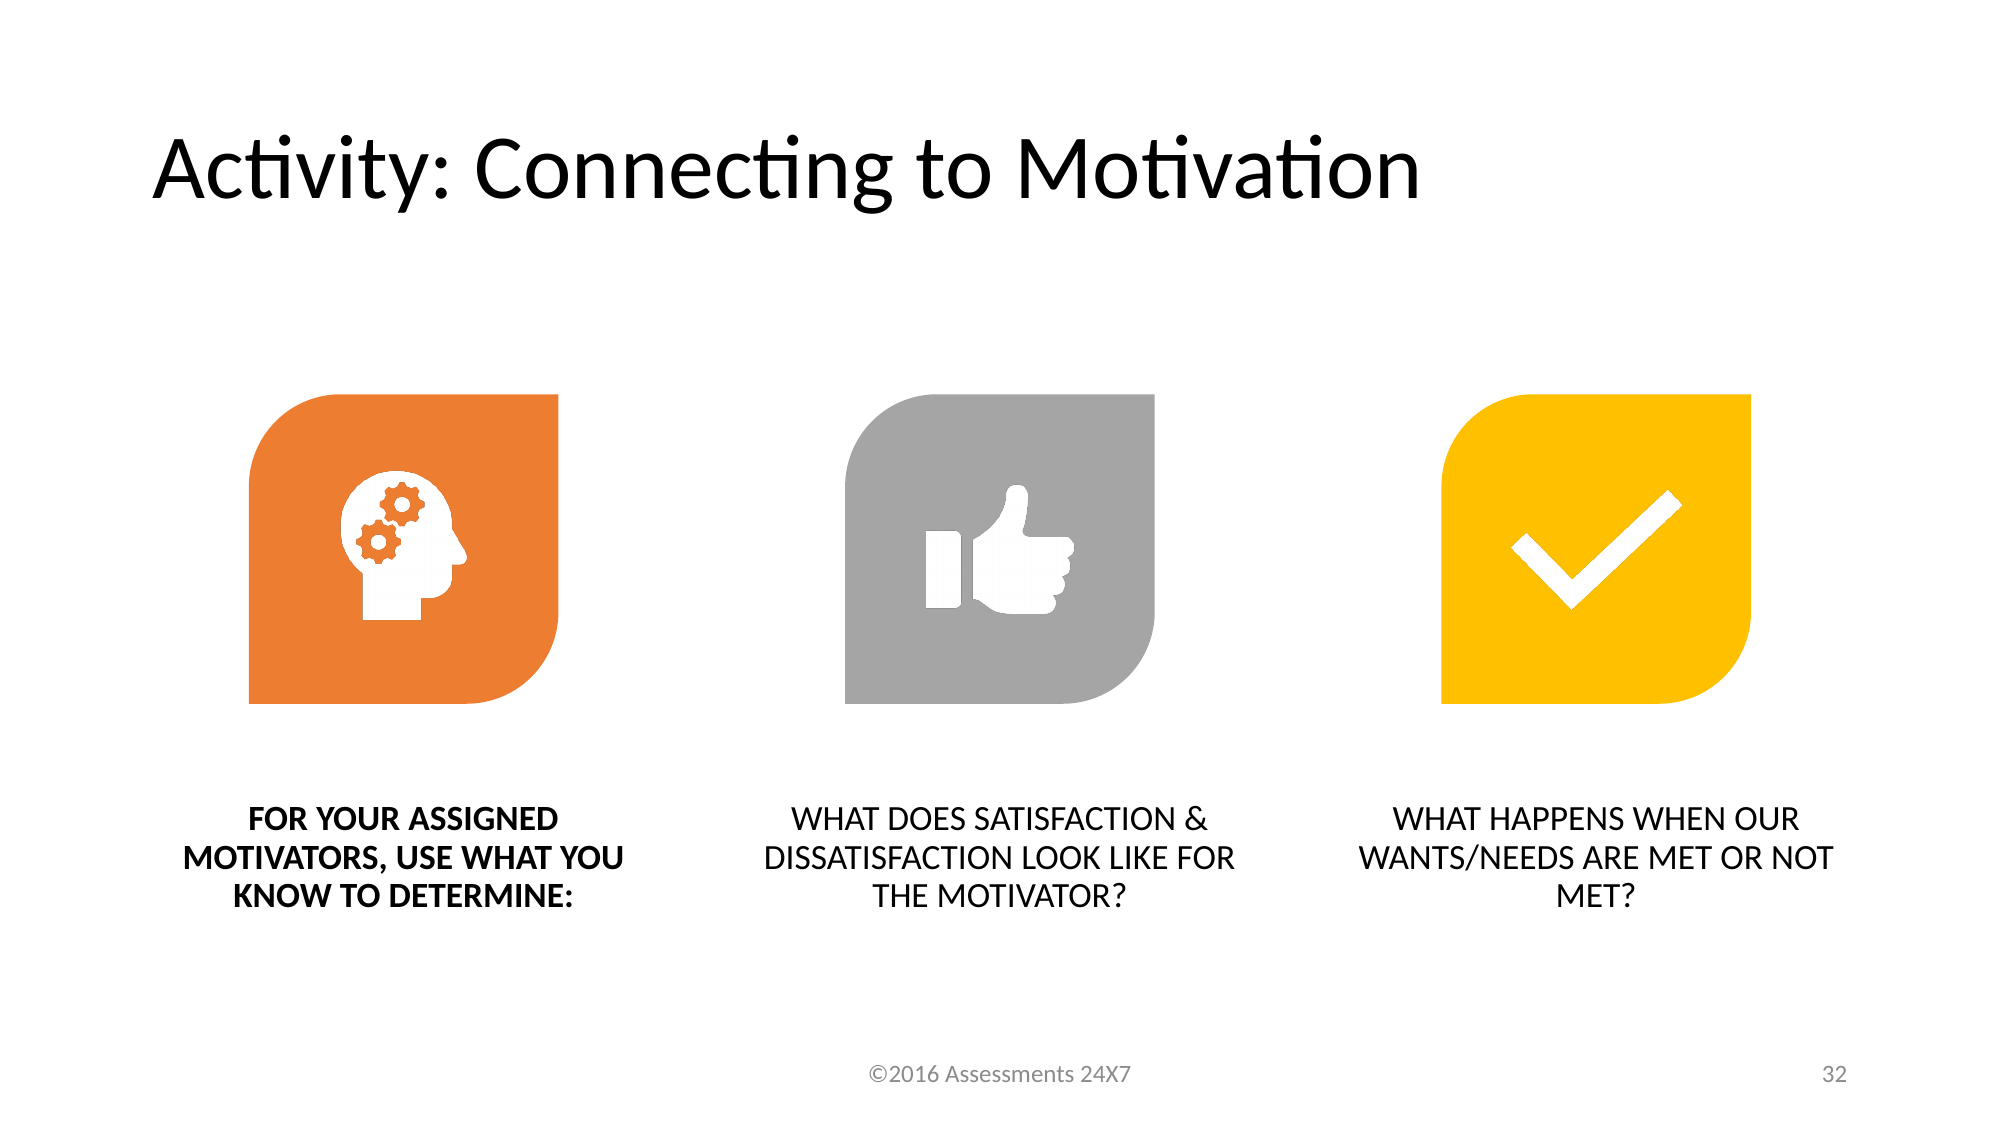

Activity: Connecting to Motivation
For your assigned Motivators, use what you know to determine:
What does satisfaction & dissatisfaction look like for the Motivator?
What happens when our wants/needs are met or not met?
©2016 Assessments 24X7
32